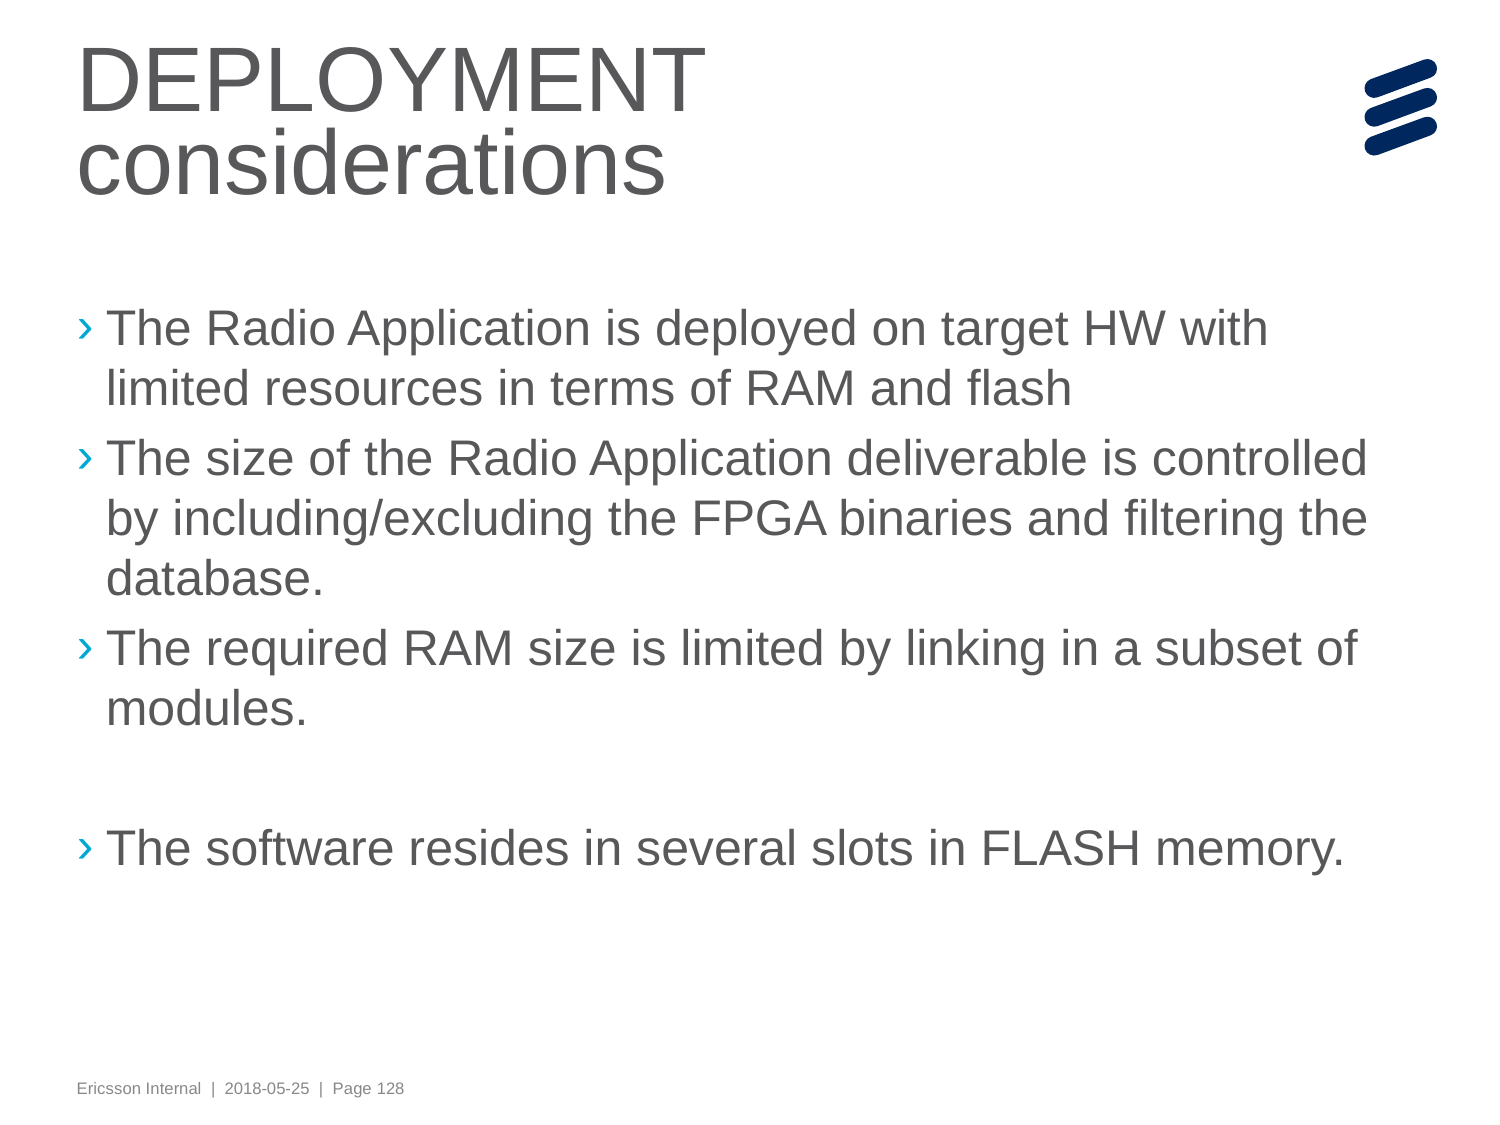

# DEPLOYMENT considerations
The Radio Application is deployed on target HW with limited resources in terms of RAM and flash
The size of the Radio Application deliverable is controlled by including/excluding the FPGA binaries and filtering the database.
The required RAM size is limited by linking in a subset of modules.

The software resides in several slots in FLASH memory.